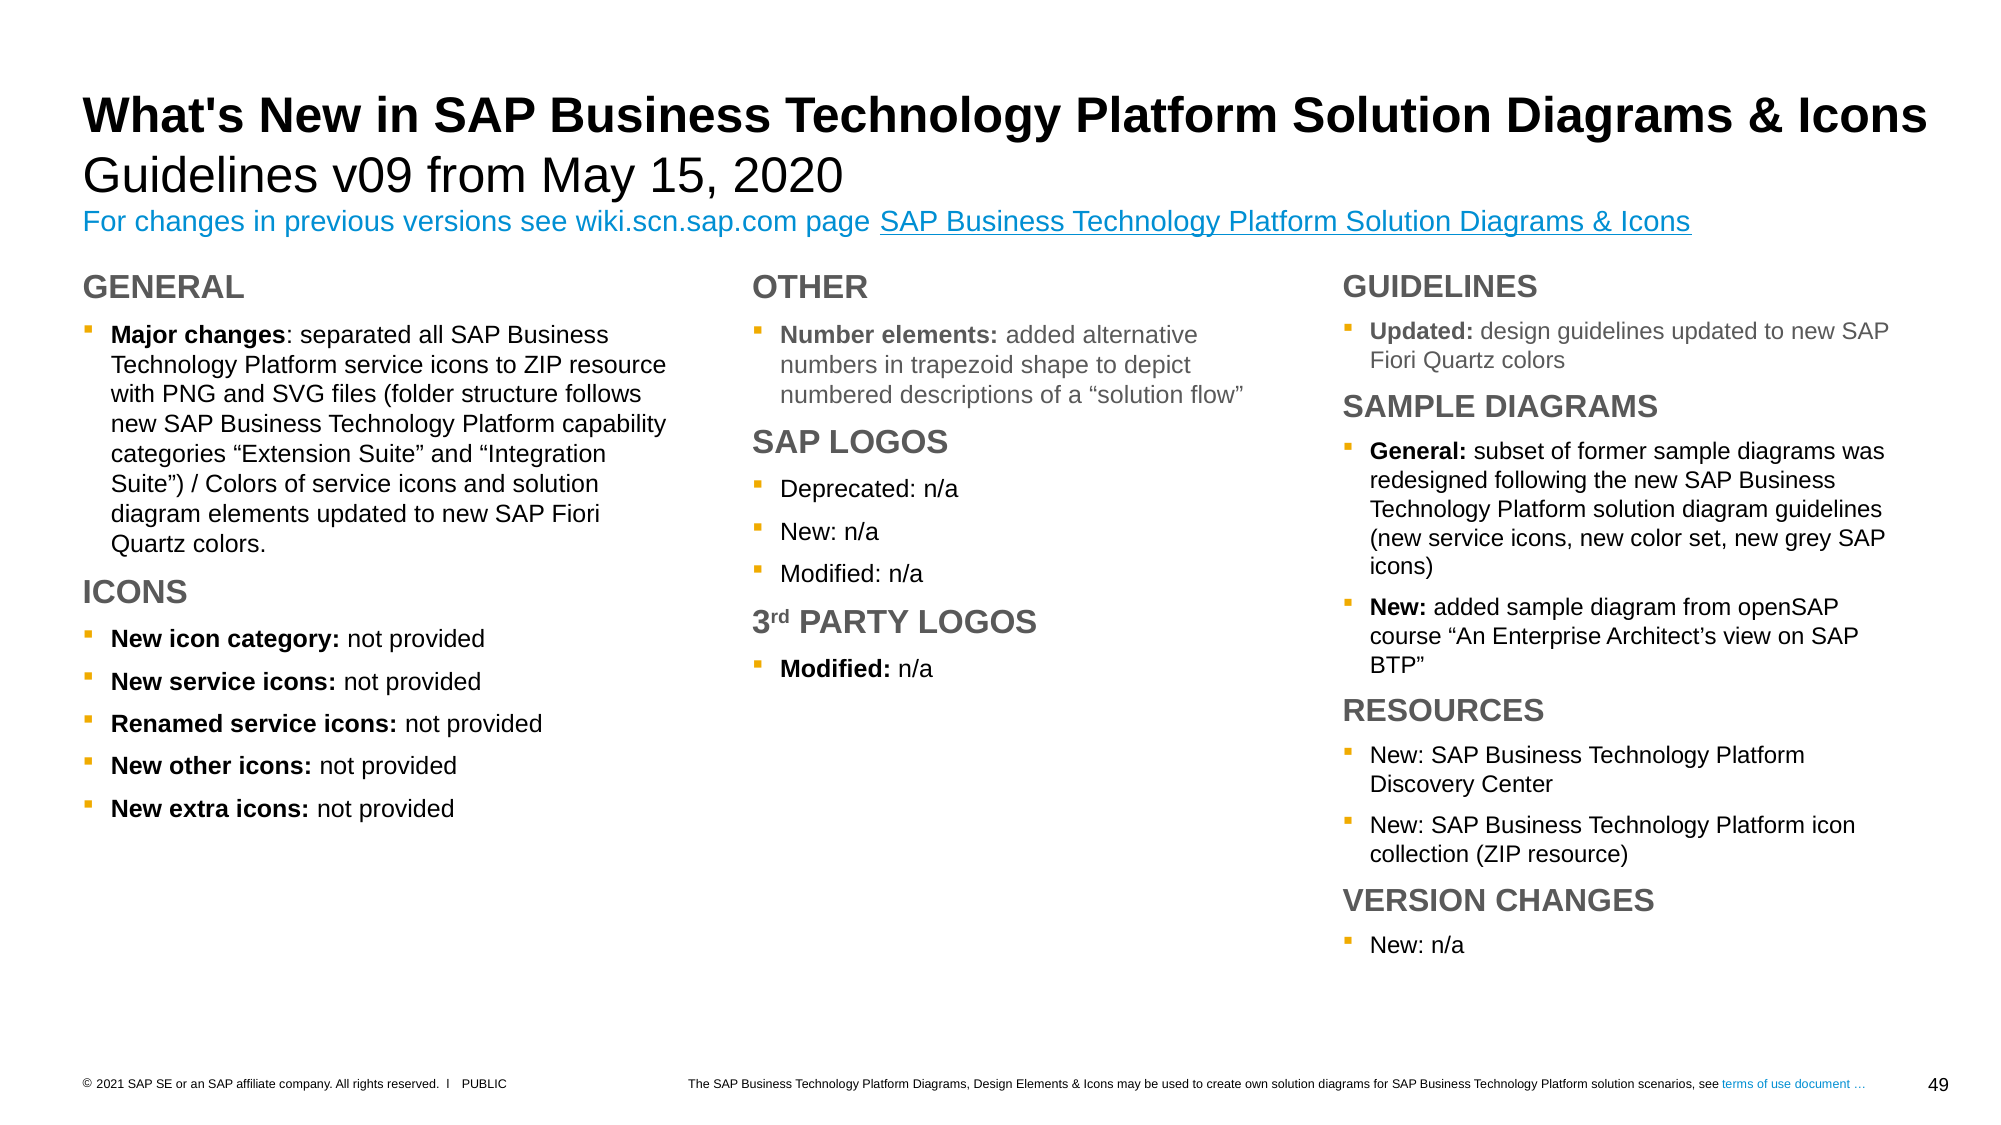

# What's New in SAP Business Technology Platform Solution Diagrams & Icons Guidelines v09 from May 15, 2020 For changes in previous versions see wiki.scn.sap.com page SAP Business Technology Platform Solution Diagrams & Icons
GENERAL
Major changes: separated all SAP Business Technology Platform service icons to ZIP resource with PNG and SVG files (folder structure follows new SAP Business Technology Platform capability categories “Extension Suite” and “Integration Suite”) / Colors of service icons and solution diagram elements updated to new SAP Fiori Quartz colors.
ICONS
New icon category: not provided
New service icons: not provided
Renamed service icons: not provided
New other icons: not provided
New extra icons: not provided

OTHER
Number elements: added alternative numbers in trapezoid shape to depict numbered descriptions of a “solution flow”
SAP LOGOS
Deprecated: n/a
New: n/a
Modified: n/a
3rd PARTY LOGOS
Modified: n/a

GUIDELINES
Updated: design guidelines updated to new SAP Fiori Quartz colors
SAMPLE DIAGRAMS
General: subset of former sample diagrams was redesigned following the new SAP Business Technology Platform solution diagram guidelines (new service icons, new color set, new grey SAP icons)
New: added sample diagram from openSAP course “An Enterprise Architect’s view on SAP BTP”
RESOURCES
New: SAP Business Technology Platform Discovery Center
New: SAP Business Technology Platform icon collection (ZIP resource)
VERSION CHANGES
New: n/a